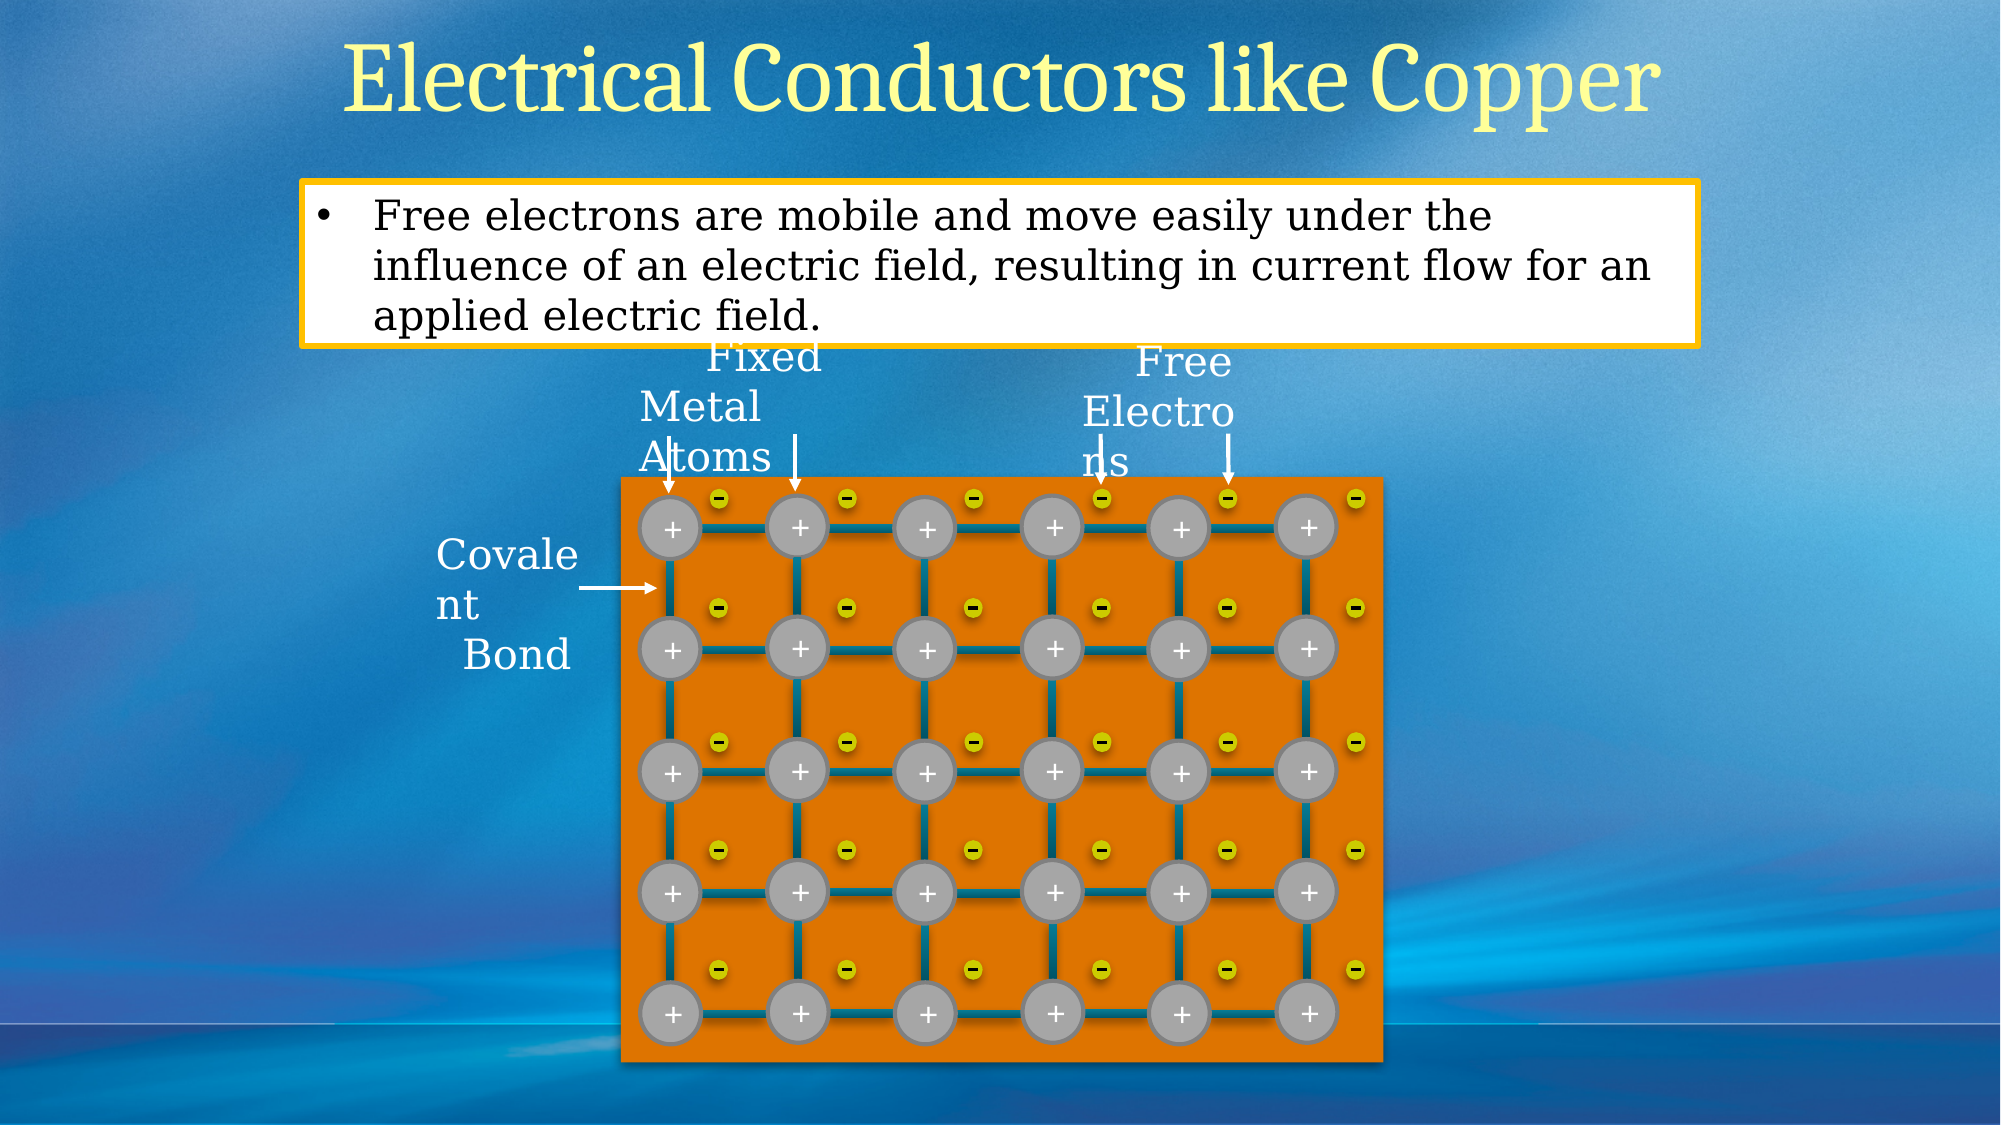

# Electrical Conductors like Copper
Free electrons are mobile and move easily under the influence of an electric field, resulting in current flow for an applied electric field.
     Fixed Metal Atoms
    Free Electrons

+
+
+
+
+
+

+
+
+
+
+
+

+
+
+
+
+
+

+
+
+
+
+
+

+
+
+
+
+
+

Covalent
  Bond